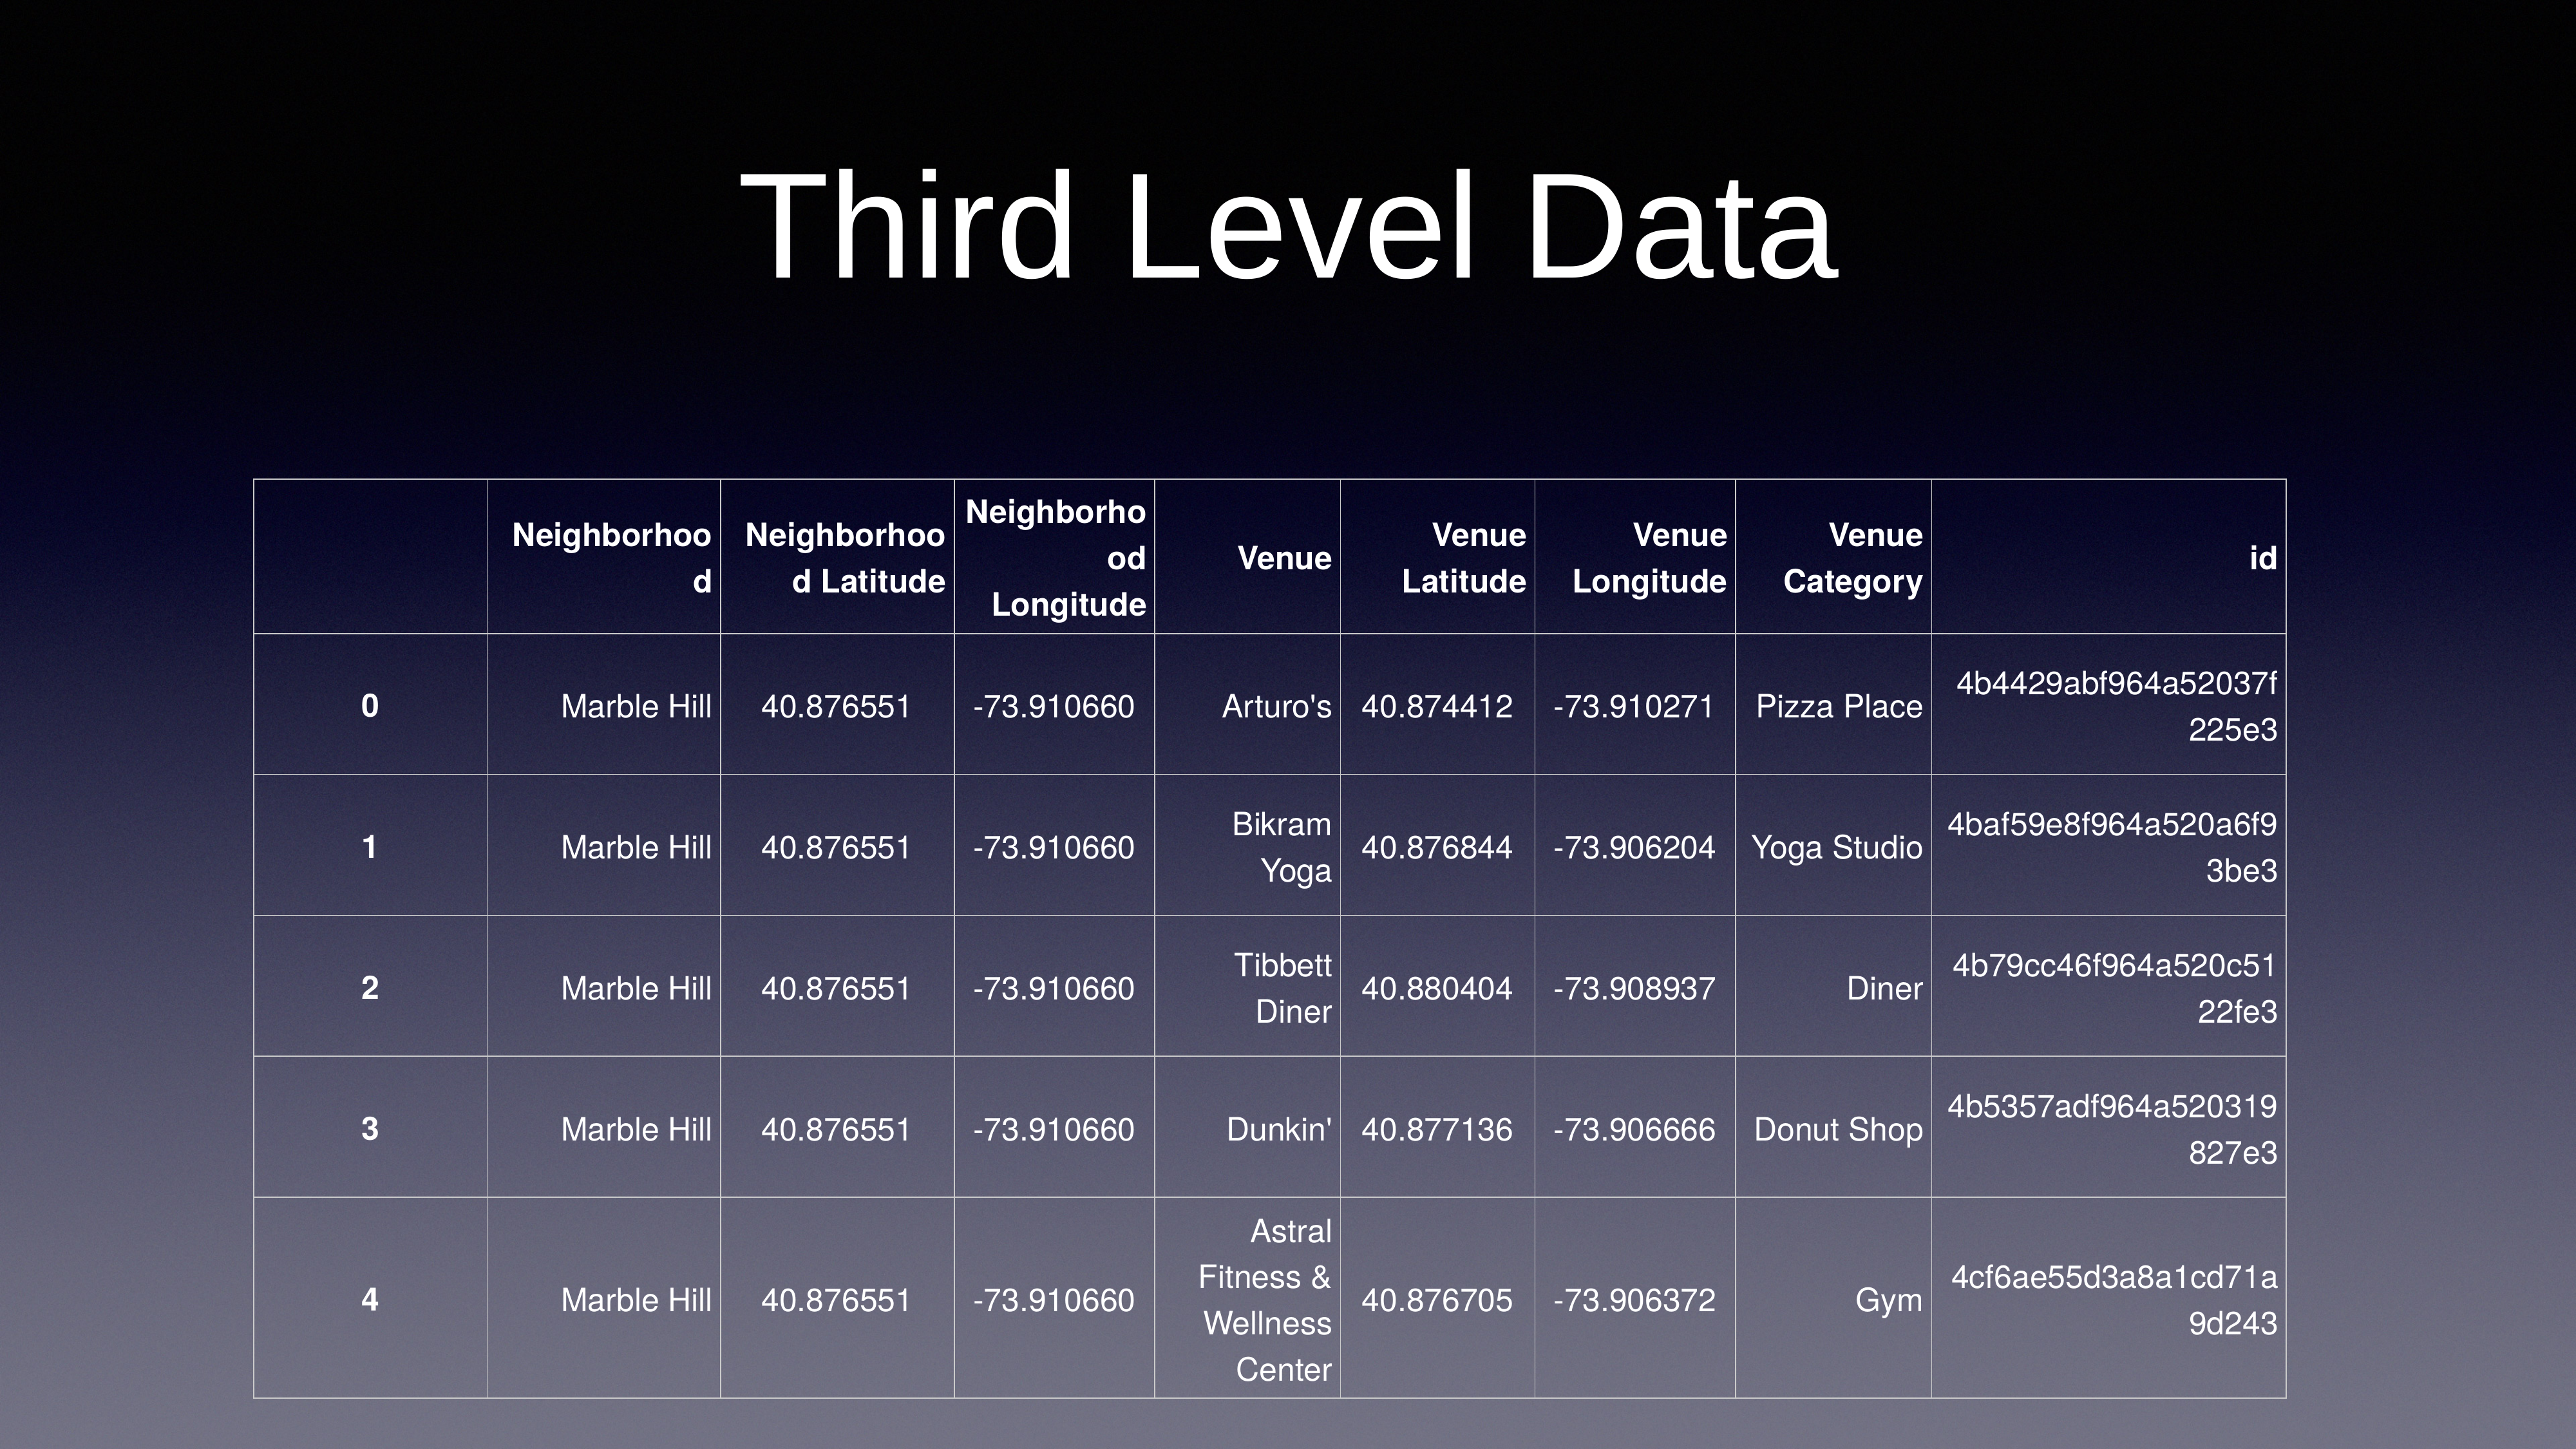

# Third Level Data
|  | Neighborhood | Neighborhood Latitude | Neighborhood Longitude | Venue | Venue Latitude | Venue Longitude | Venue Category | id |
| --- | --- | --- | --- | --- | --- | --- | --- | --- |
| 0 | Marble Hill | 40.876551 | -73.910660 | Arturo's | 40.874412 | -73.910271 | Pizza Place | 4b4429abf964a52037f225e3 |
| 1 | Marble Hill | 40.876551 | -73.910660 | Bikram Yoga | 40.876844 | -73.906204 | Yoga Studio | 4baf59e8f964a520a6f93be3 |
| 2 | Marble Hill | 40.876551 | -73.910660 | Tibbett Diner | 40.880404 | -73.908937 | Diner | 4b79cc46f964a520c5122fe3 |
| 3 | Marble Hill | 40.876551 | -73.910660 | Dunkin' | 40.877136 | -73.906666 | Donut Shop | 4b5357adf964a520319827e3 |
| 4 | Marble Hill | 40.876551 | -73.910660 | Astral Fitness & Wellness Center | 40.876705 | -73.906372 | Gym | 4cf6ae55d3a8a1cd71a9d243 |